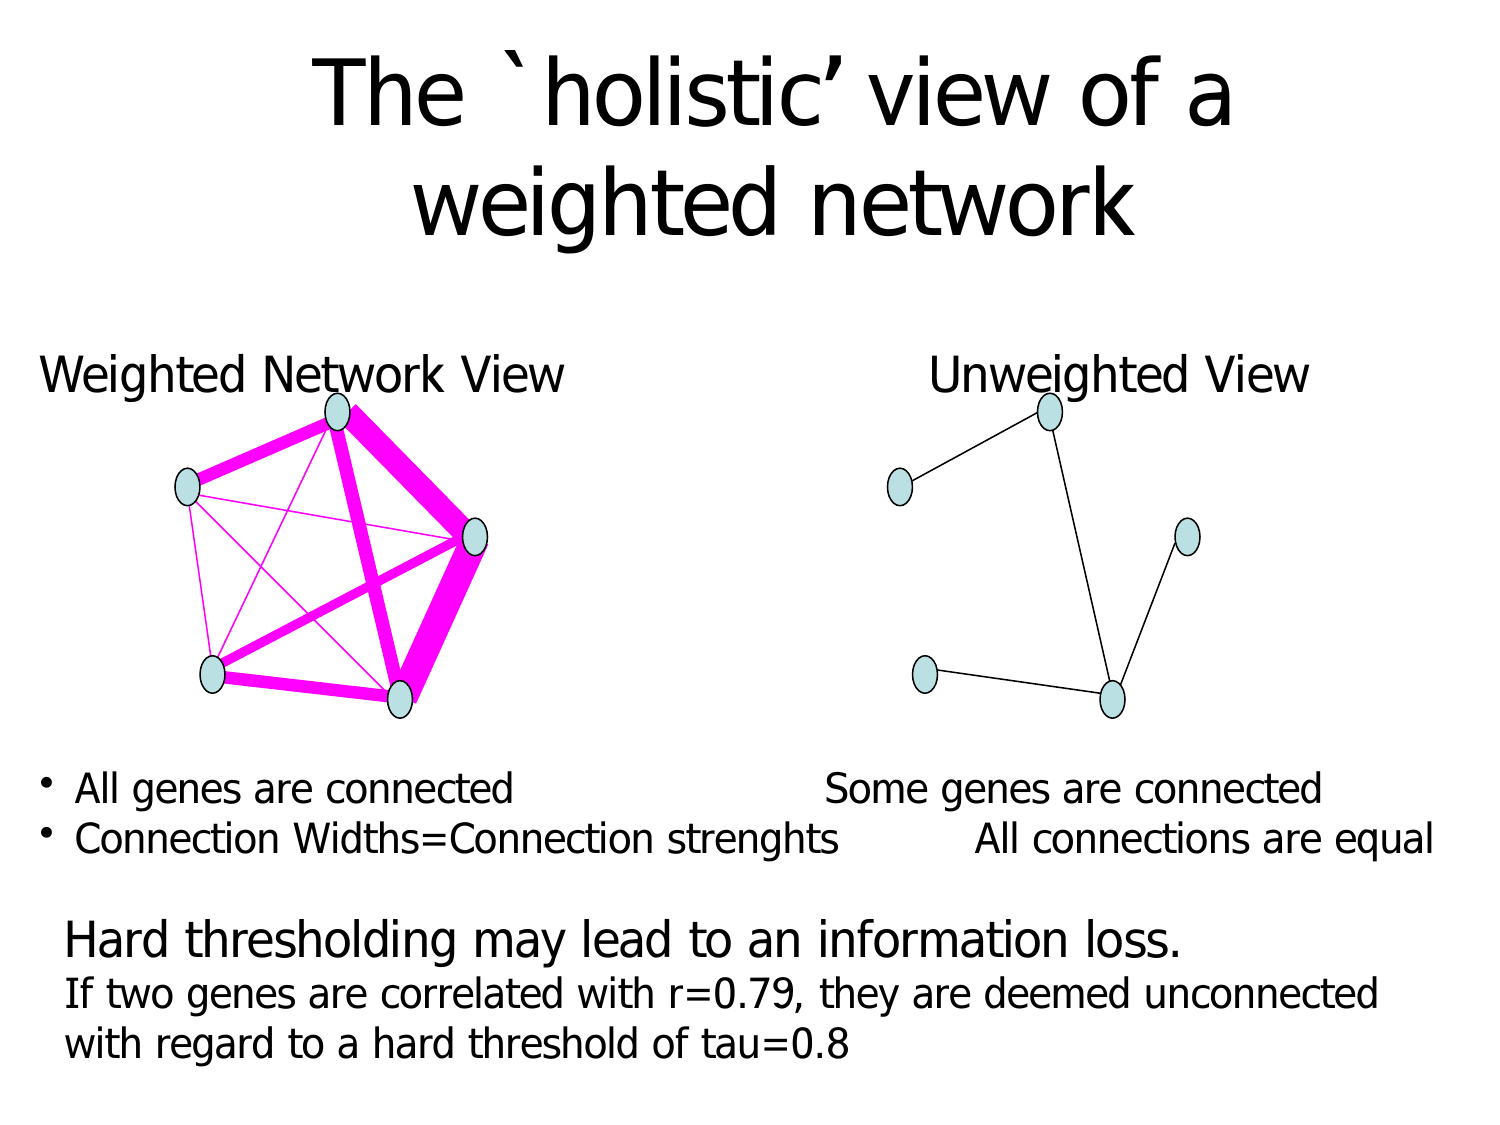

# The `holistic’ view of a weighted network

Weighted Network View		         Unweighted View

All genes are connected			Some genes are connected
Connection Widths=Connection strenghts	All connections are equal

Hard thresholding may lead to an information loss.
If two genes are correlated with r=0.79, they are deemed unconnected
with regard to a hard threshold of tau=0.8